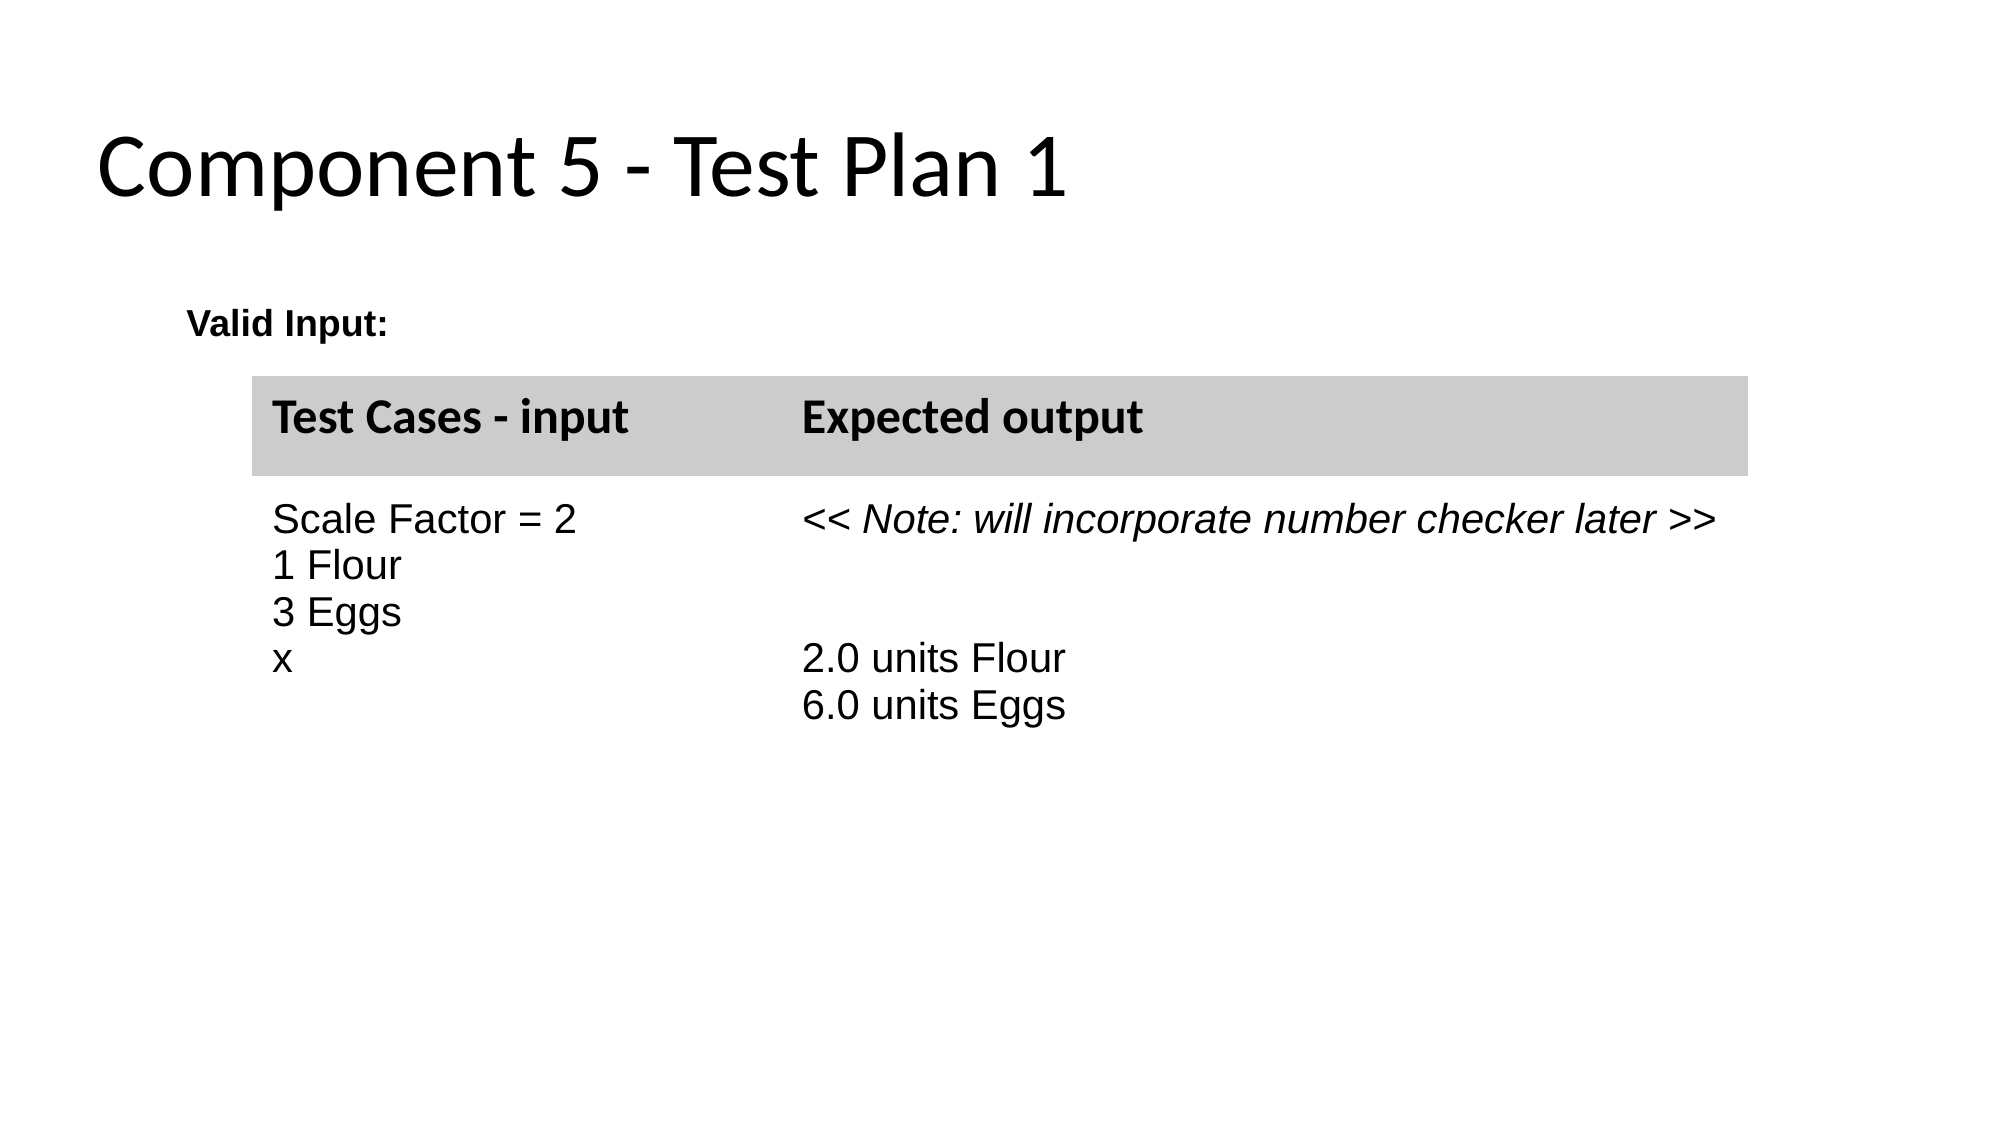

# Component 5 - Test Plan 1
Valid Input:
| Test Cases - input | Expected output |
| --- | --- |
| Scale Factor = 2 1 Flour 3 Eggs x | << Note: will incorporate number checker later >> 2.0 units Flour 6.0 units Eggs |